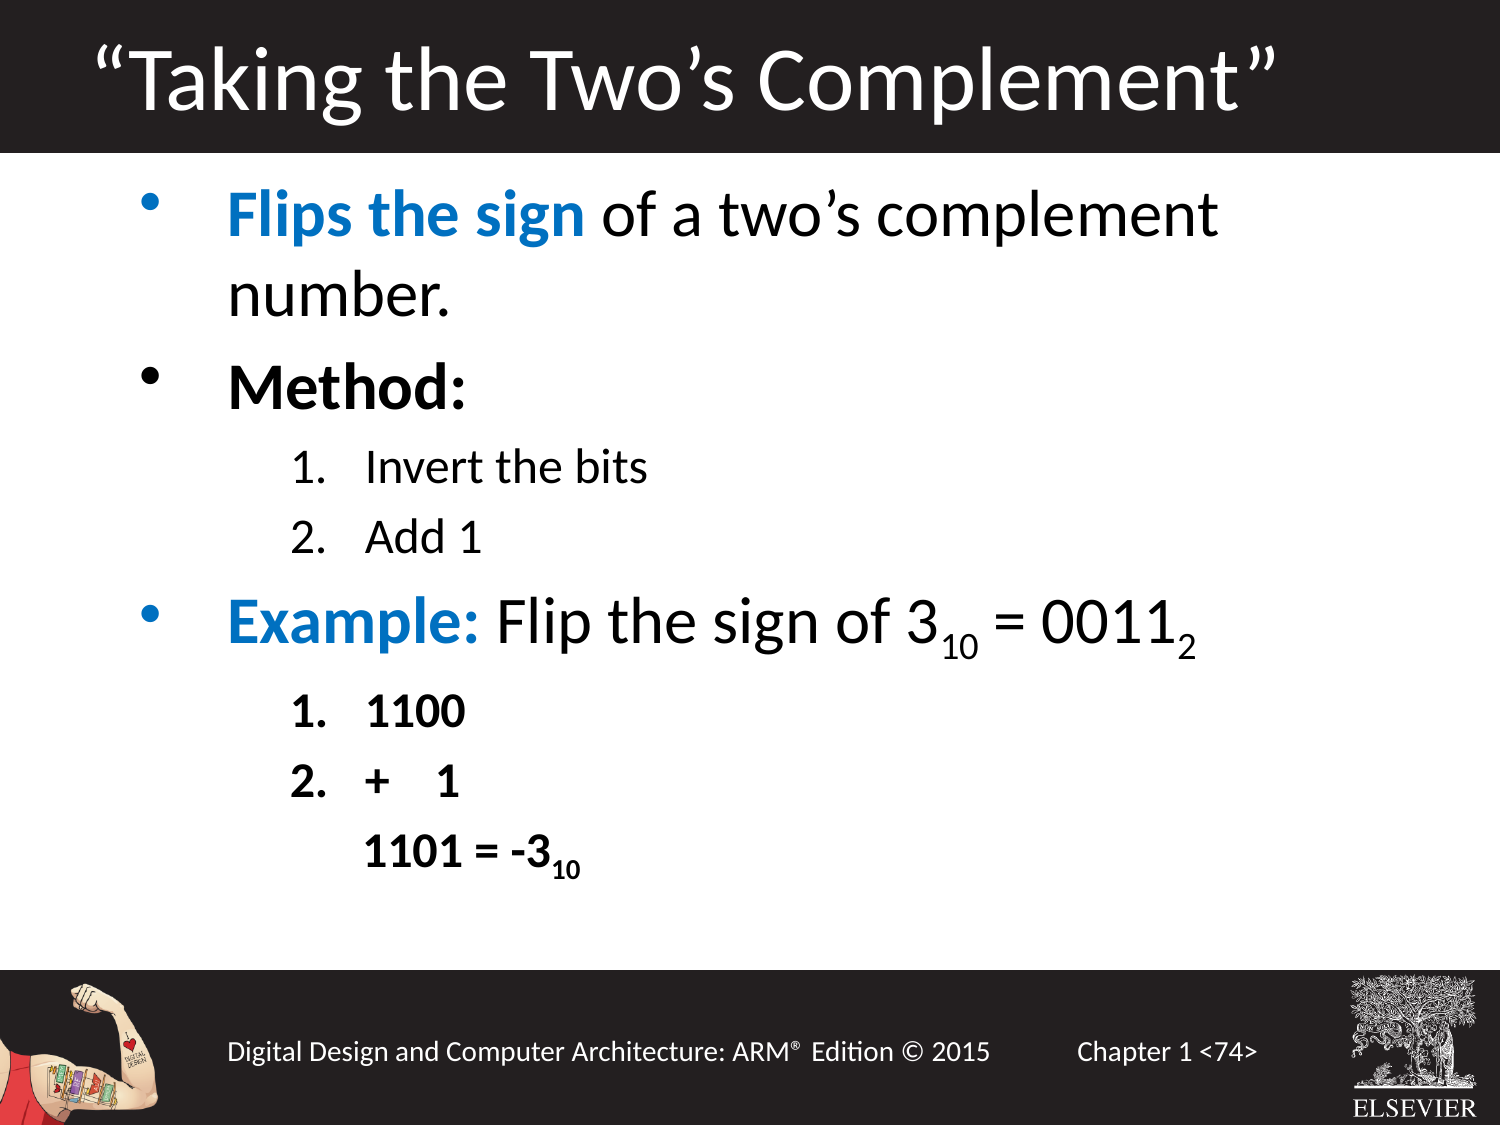

“Taking the Two’s Complement”
Flips the sign of a two’s complement number.
Method:
Invert the bits
Add 1
Example: Flip the sign of 310 = 00112
1100
+    1
       1101 = -310